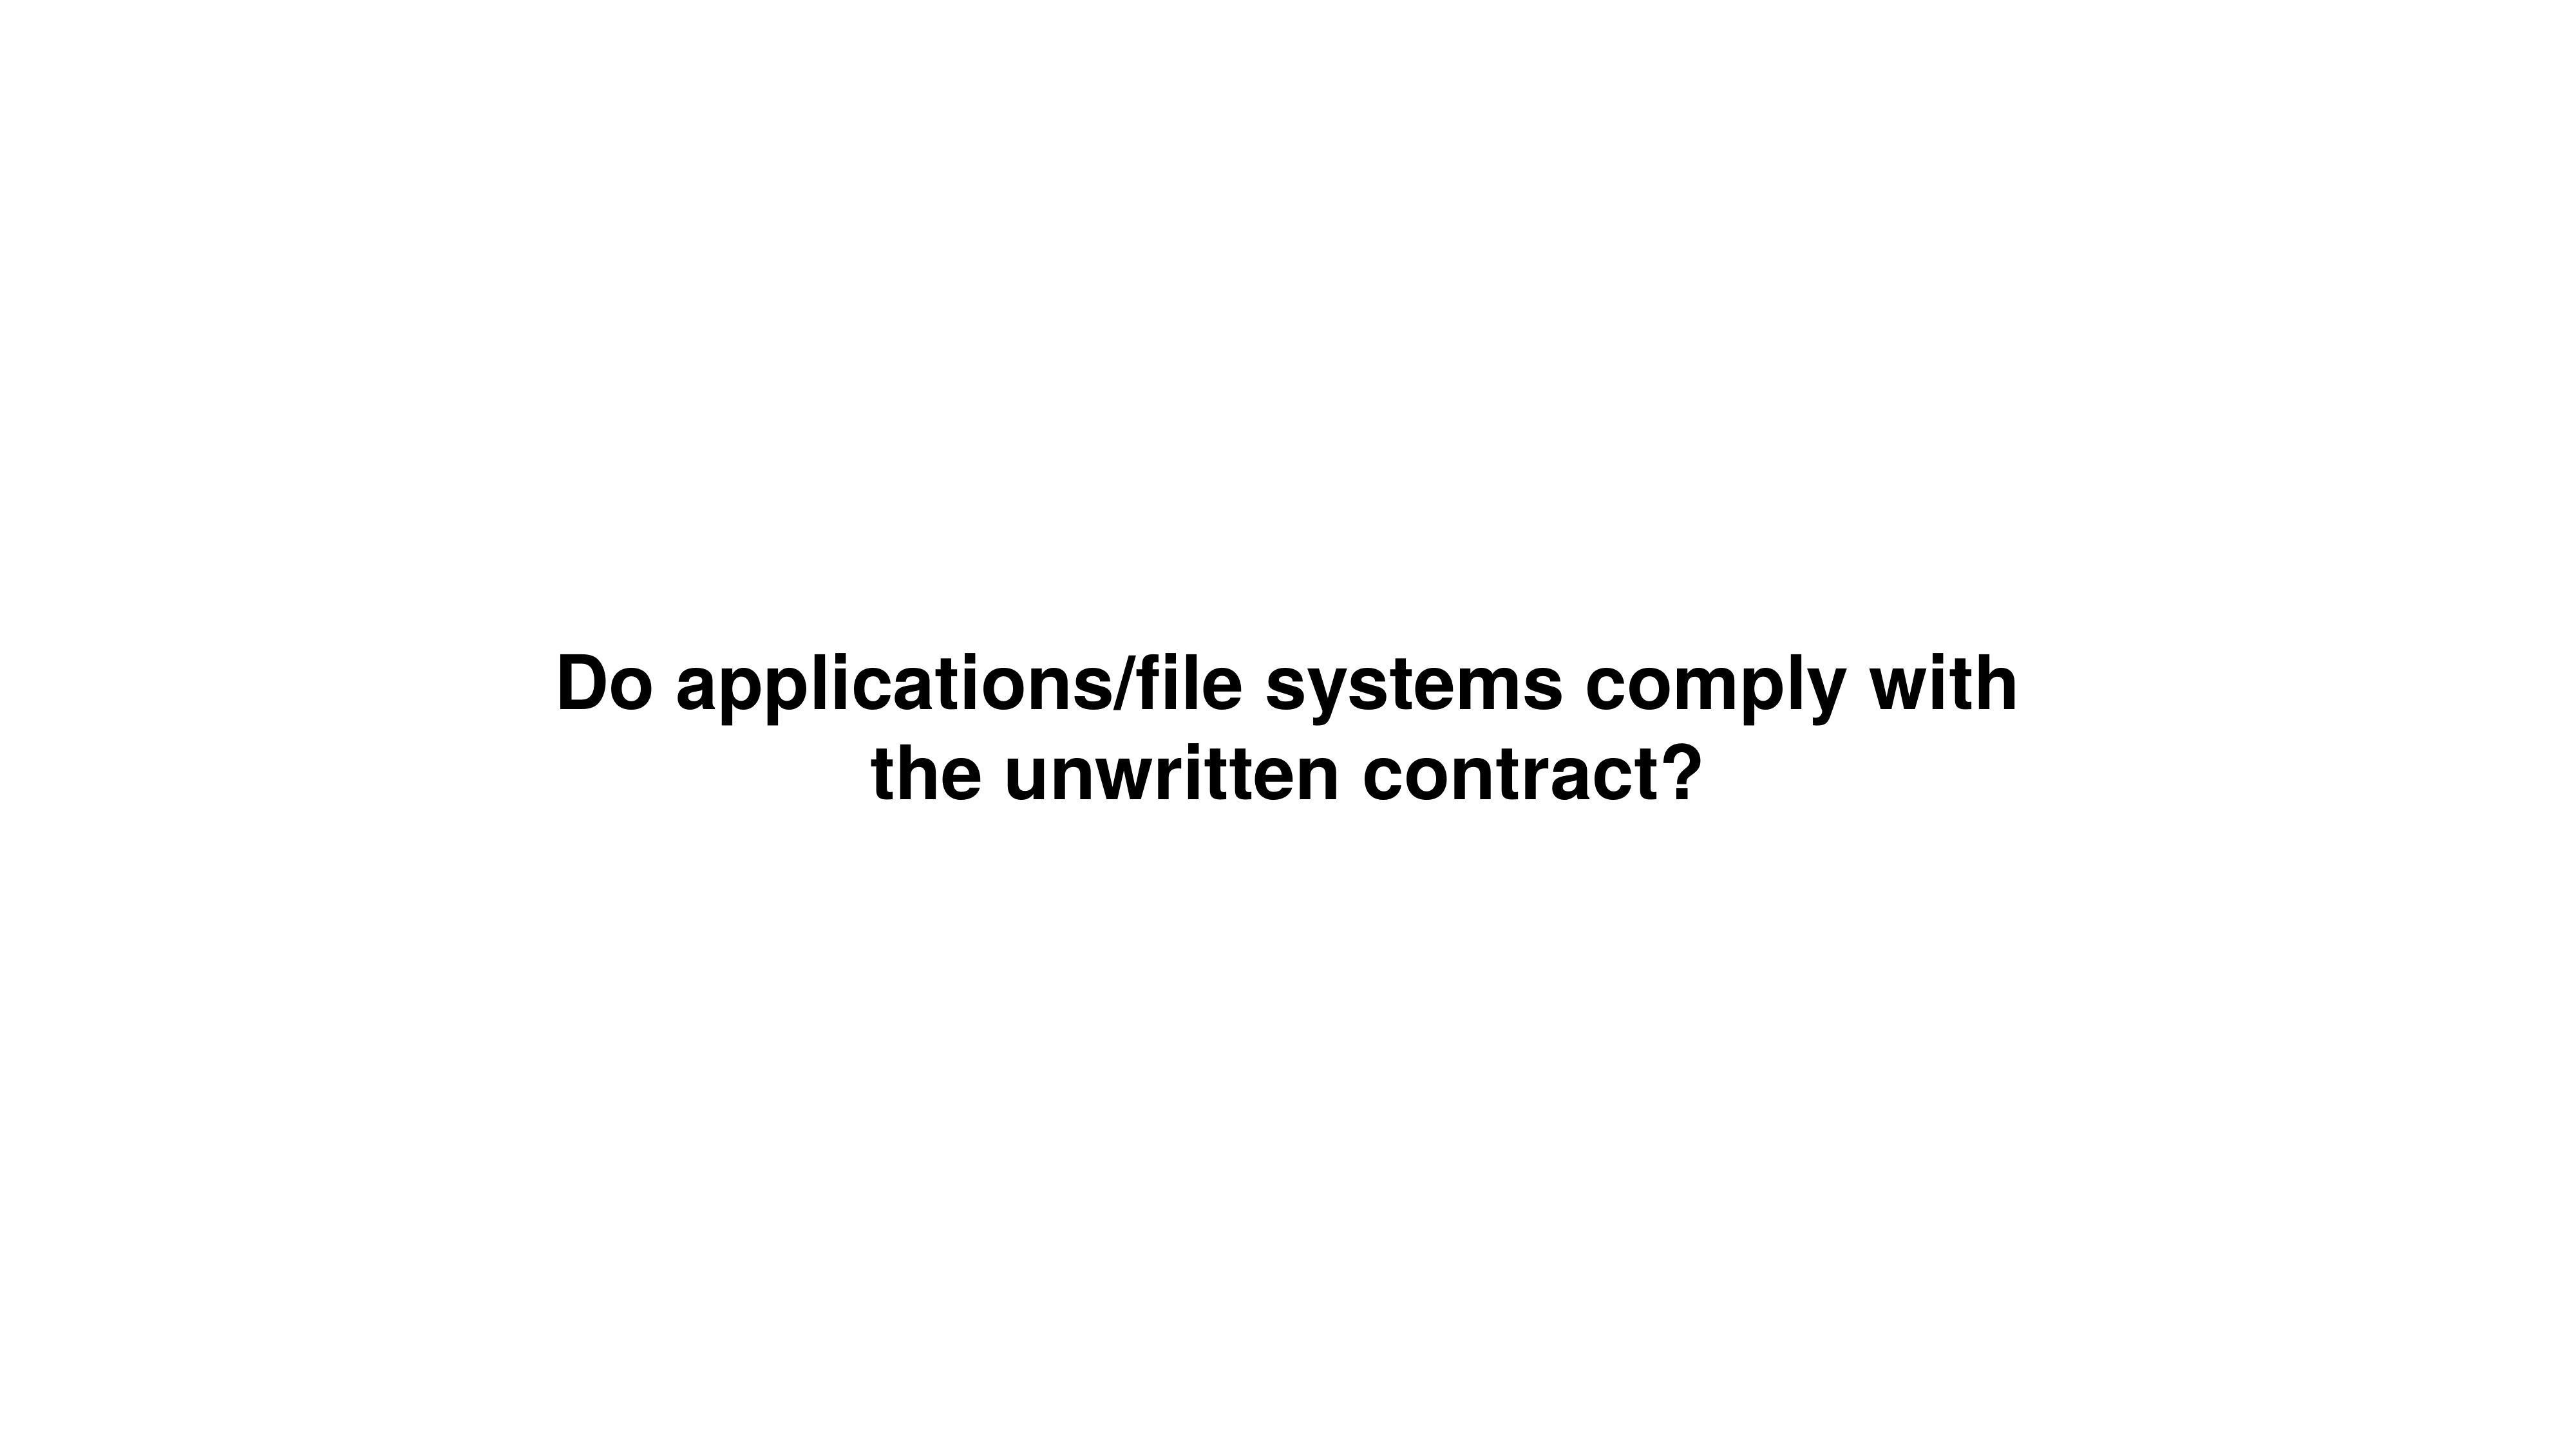

# Do applications/file systems comply with the unwritten contract?